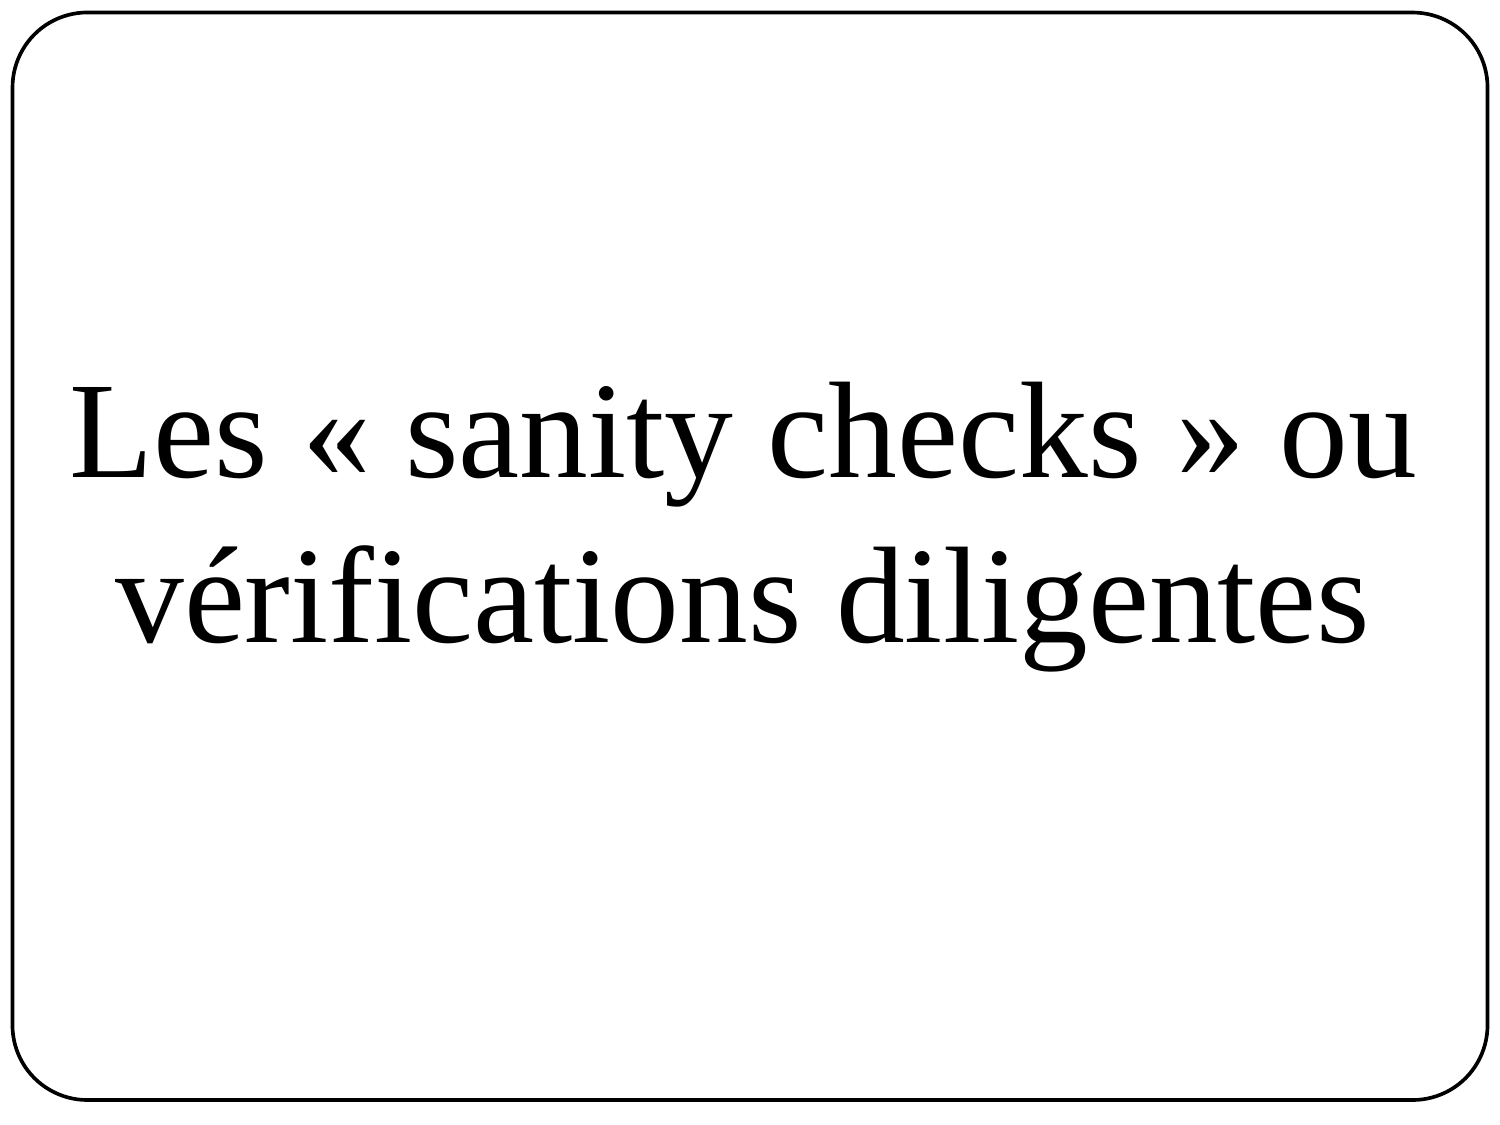

# Les « sanity checks » ou vérifications diligentes